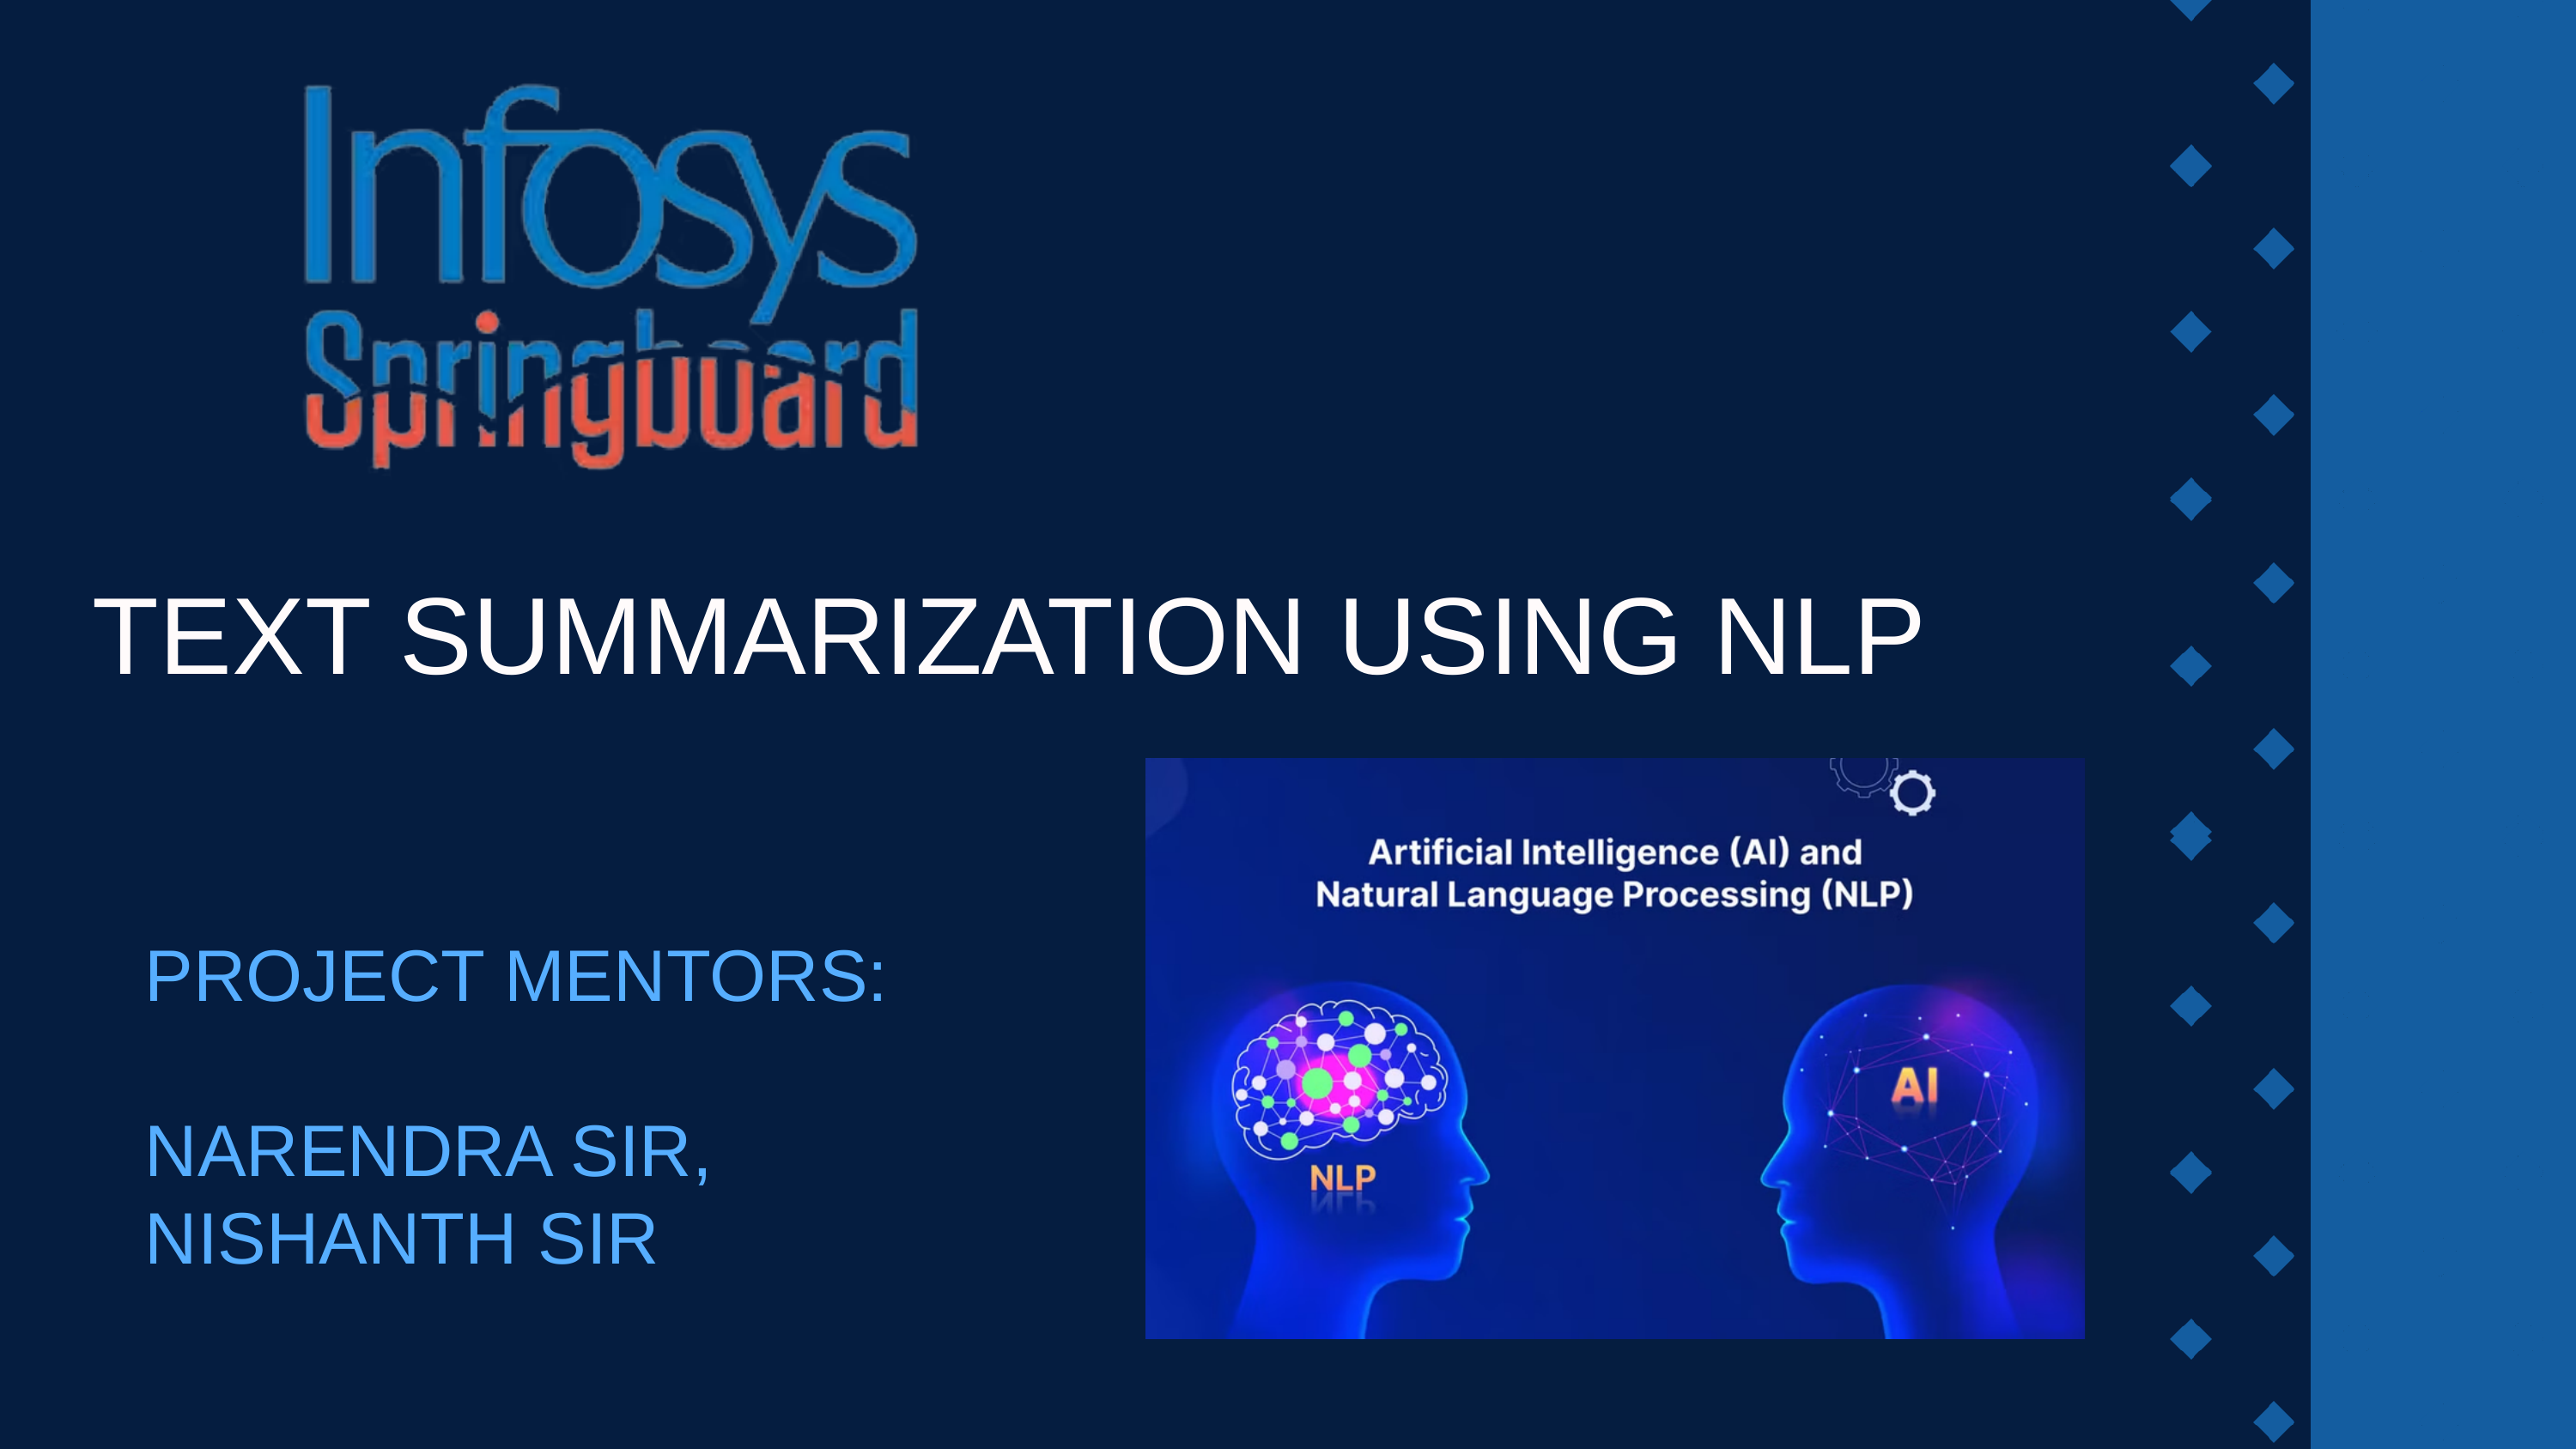

TEXT SUMMARIZATION USING NLP

PROJECT MENTORS:

NARENDRA SIR,
NISHANTH SIR